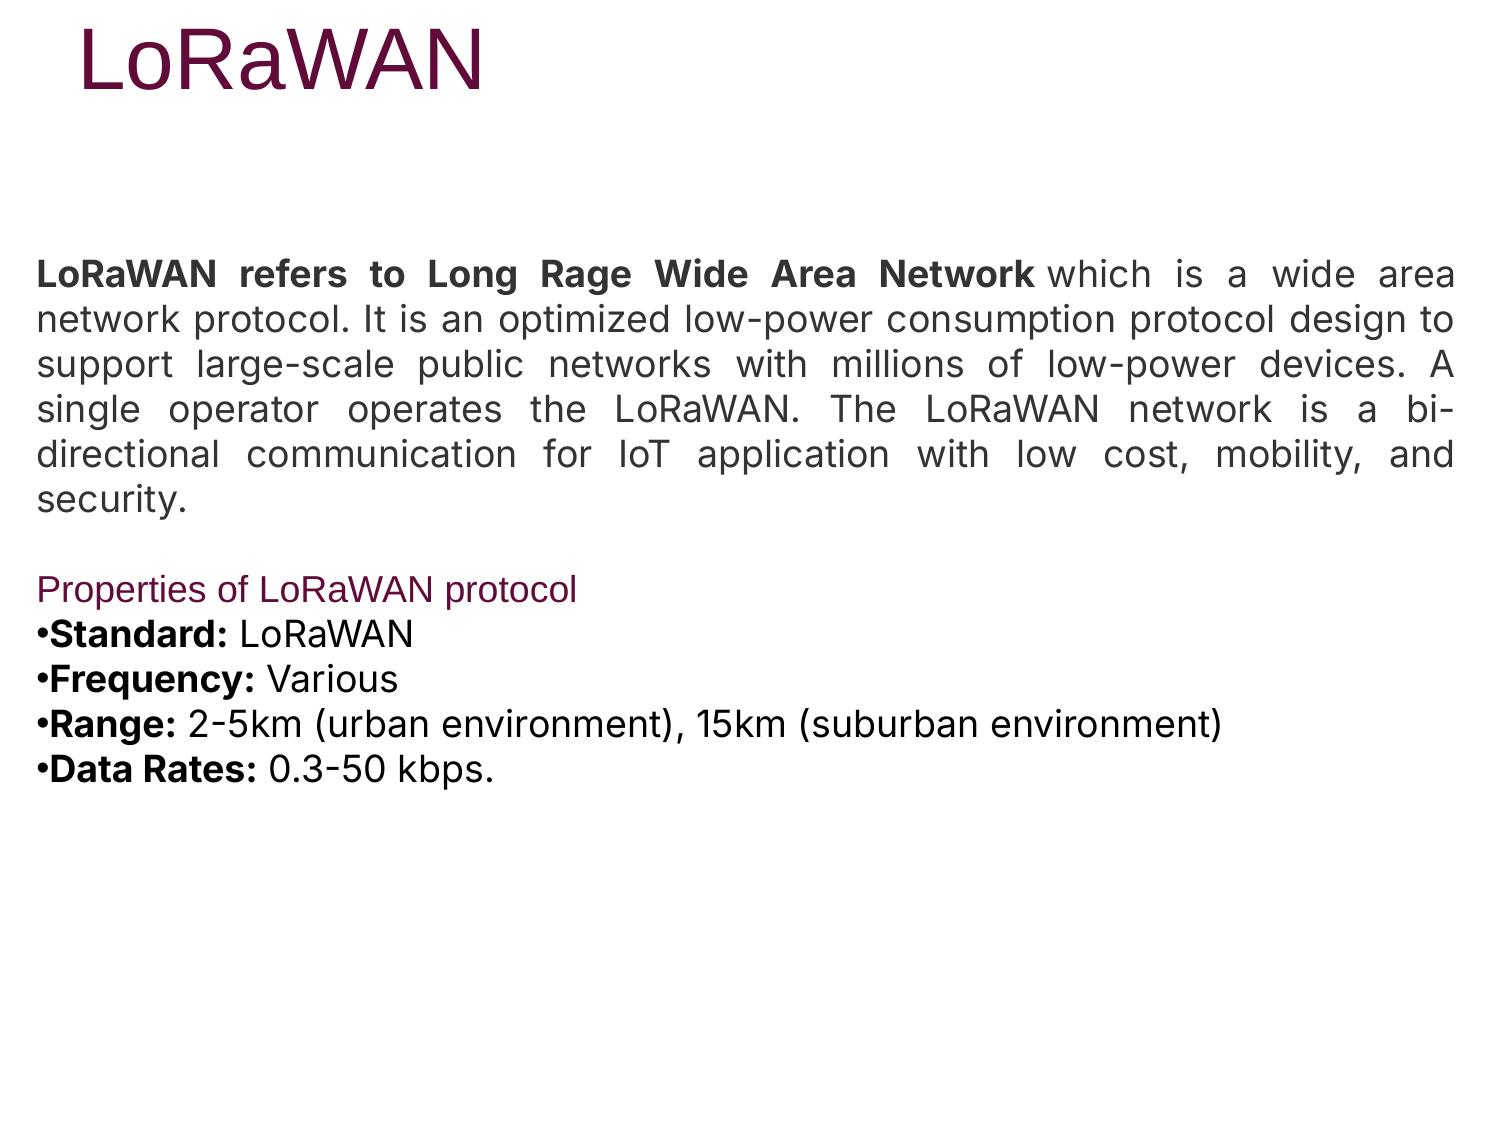

# LoRaWAN
LoRaWAN refers to Long Rage Wide Area Network which is a wide area network protocol. It is an optimized low-power consumption protocol design to support large-scale public networks with millions of low-power devices. A single operator operates the LoRaWAN. The LoRaWAN network is a bi-directional communication for IoT application with low cost, mobility, and security.

Properties of LoRaWAN protocol
Standard: LoRaWAN
Frequency: Various
Range: 2-5km (urban environment), 15km (suburban environment)
Data Rates: 0.3-50 kbps.